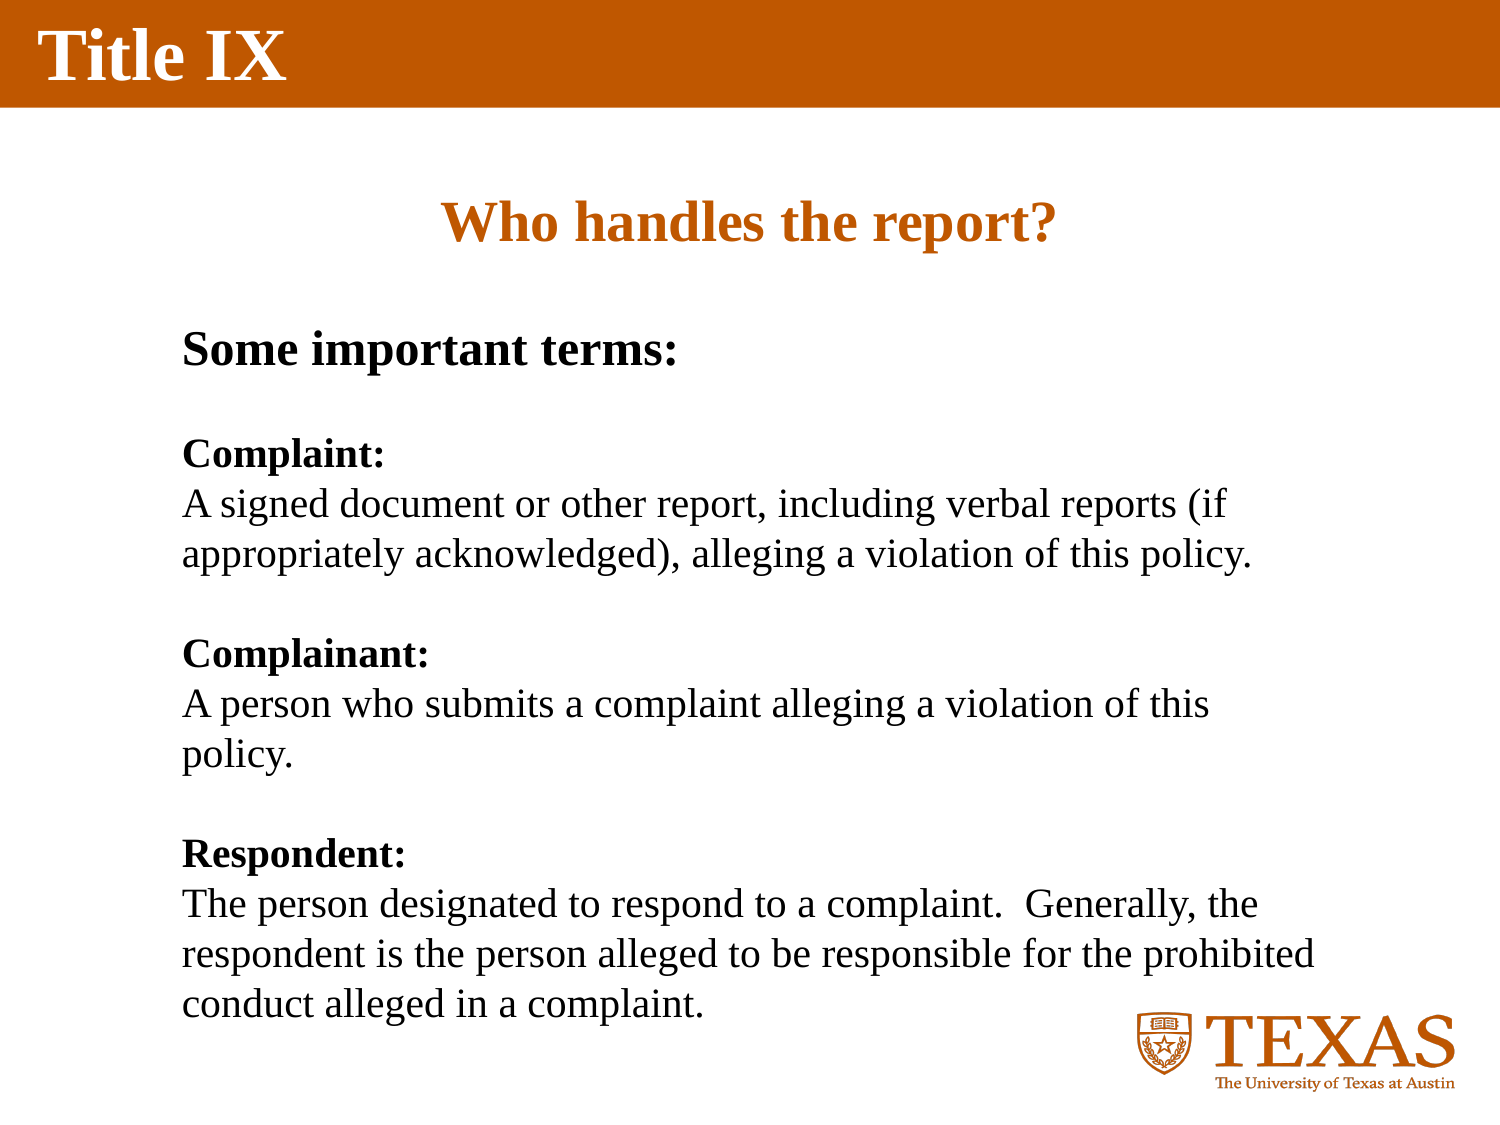

Who handles the report?

Some important terms:

Complaint:
A signed document or other report, including verbal reports (if appropriately acknowledged), alleging a violation of this policy.

Complainant:
A person who submits a complaint alleging a violation of this policy.

Respondent:
The person designated to respond to a complaint.  Generally, the respondent is the person alleged to be responsible for the prohibited conduct alleged in a complaint.